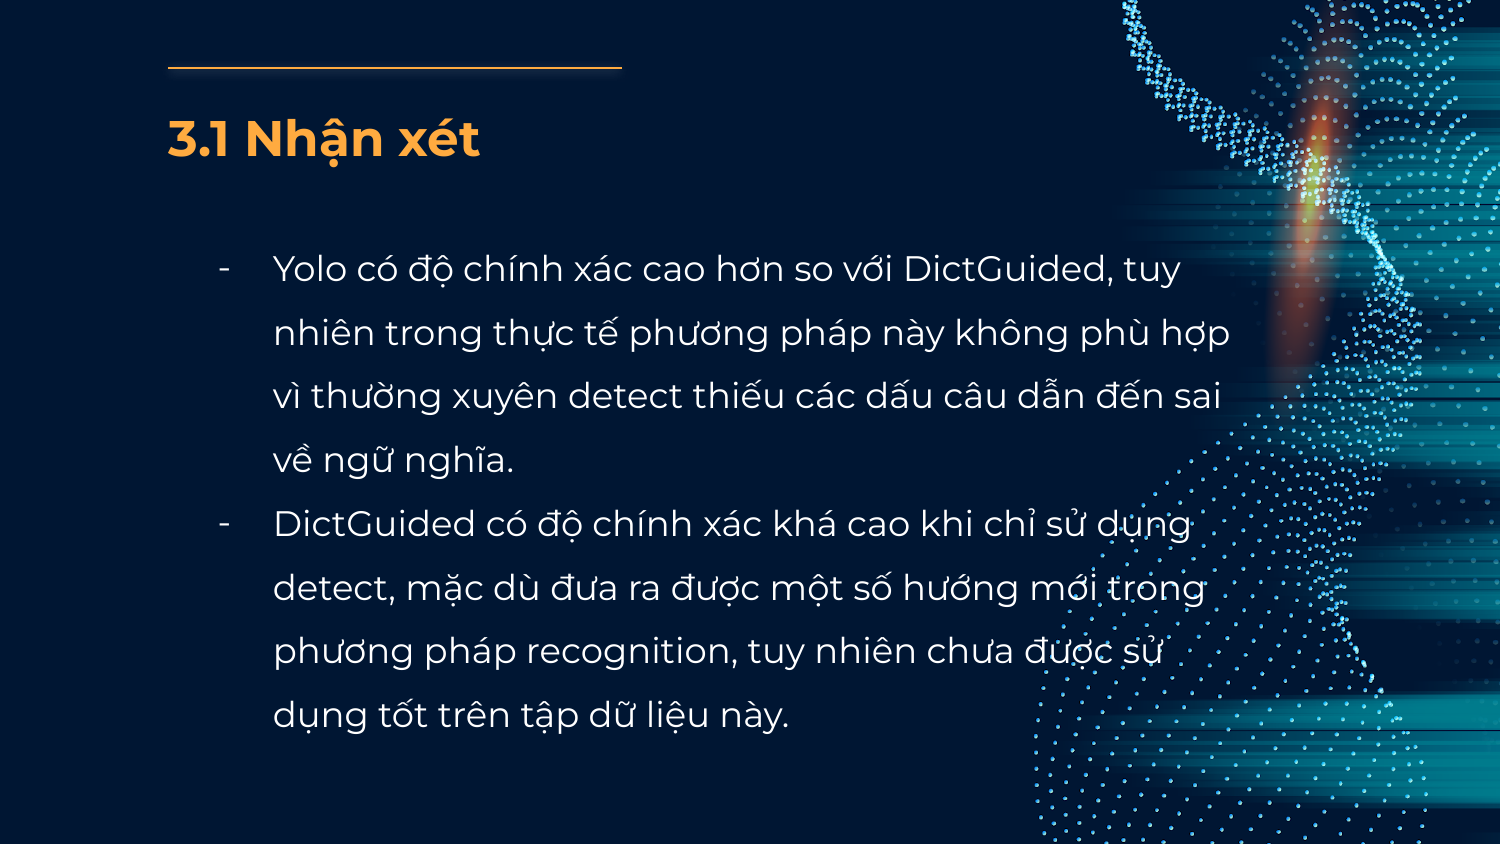

# 3.1 Nhận xét

Yolo có độ chính xác cao hơn so với DictGuided, tuy nhiên trong thực tế phương pháp này không phù hợp vì thường xuyên detect thiếu các dấu câu dẫn đến sai về ngữ nghĩa.
DictGuided có độ chính xác khá cao khi chỉ sử dụng detect, mặc dù đưa ra được một số hướng mới trong phương pháp recognition, tuy nhiên chưa được sử dụng tốt trên tập dữ liệu này.